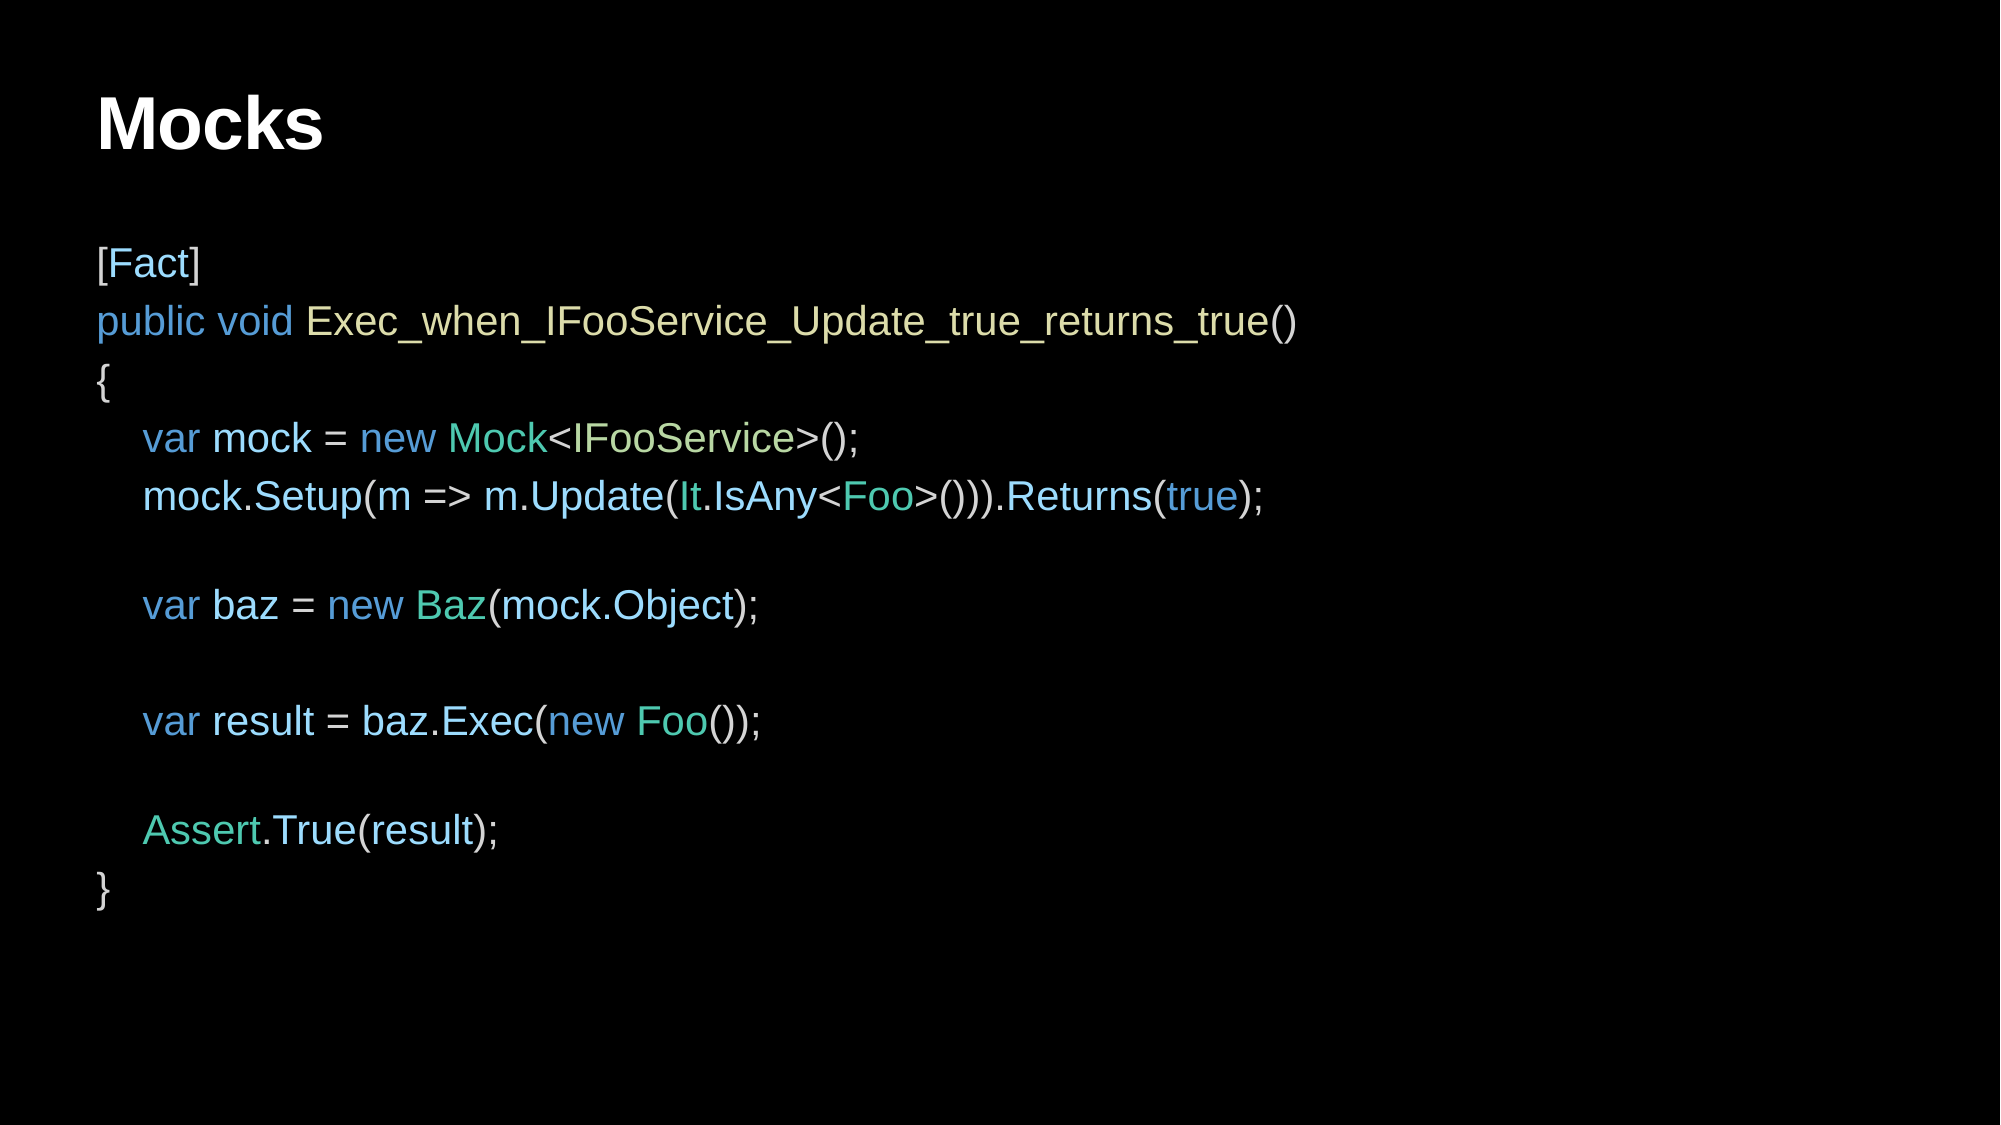

# Mocks
[Fact]
public void Exec_when_IFooService_Update_true_returns_true()
{
    var mock = new Mock<IFooService>();
    mock.Setup(m => m.Update(It.IsAny<Foo>())).Returns(true);
    var baz = new Baz(mock.Object);

    var result = baz.Exec(new Foo());
    Assert.True(result);
}